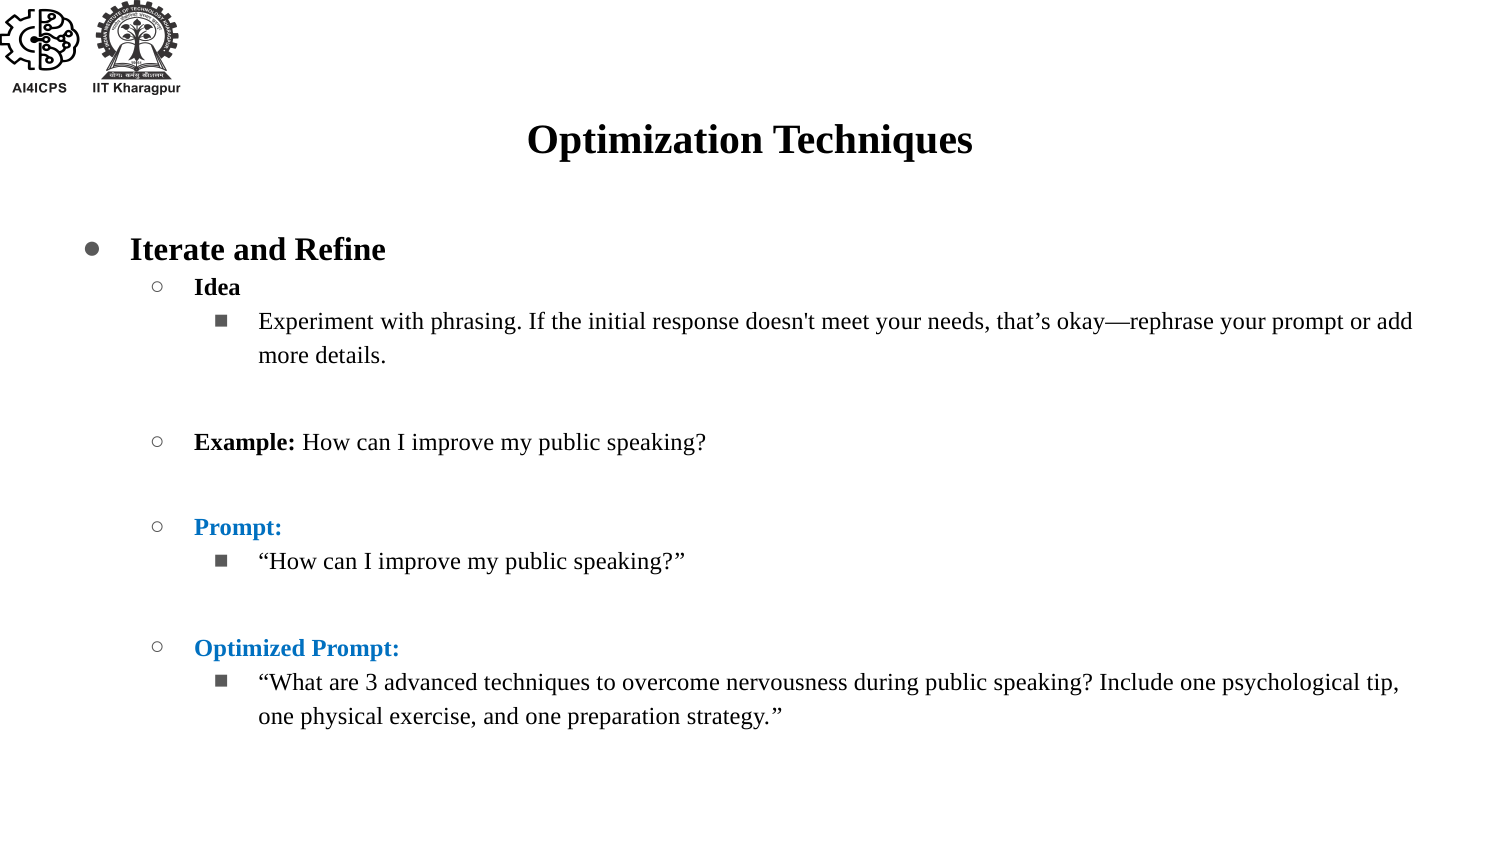

# Optimization Techniques
Iterate and Refine
Idea
Experiment with phrasing. If the initial response doesn't meet your needs, that’s okay—rephrase your prompt or add more details.

Example: How can I improve my public speaking?

Prompt:
“How can I improve my public speaking?”

Optimized Prompt:
“What are 3 advanced techniques to overcome nervousness during public speaking? Include one psychological tip, one physical exercise, and one preparation strategy.”